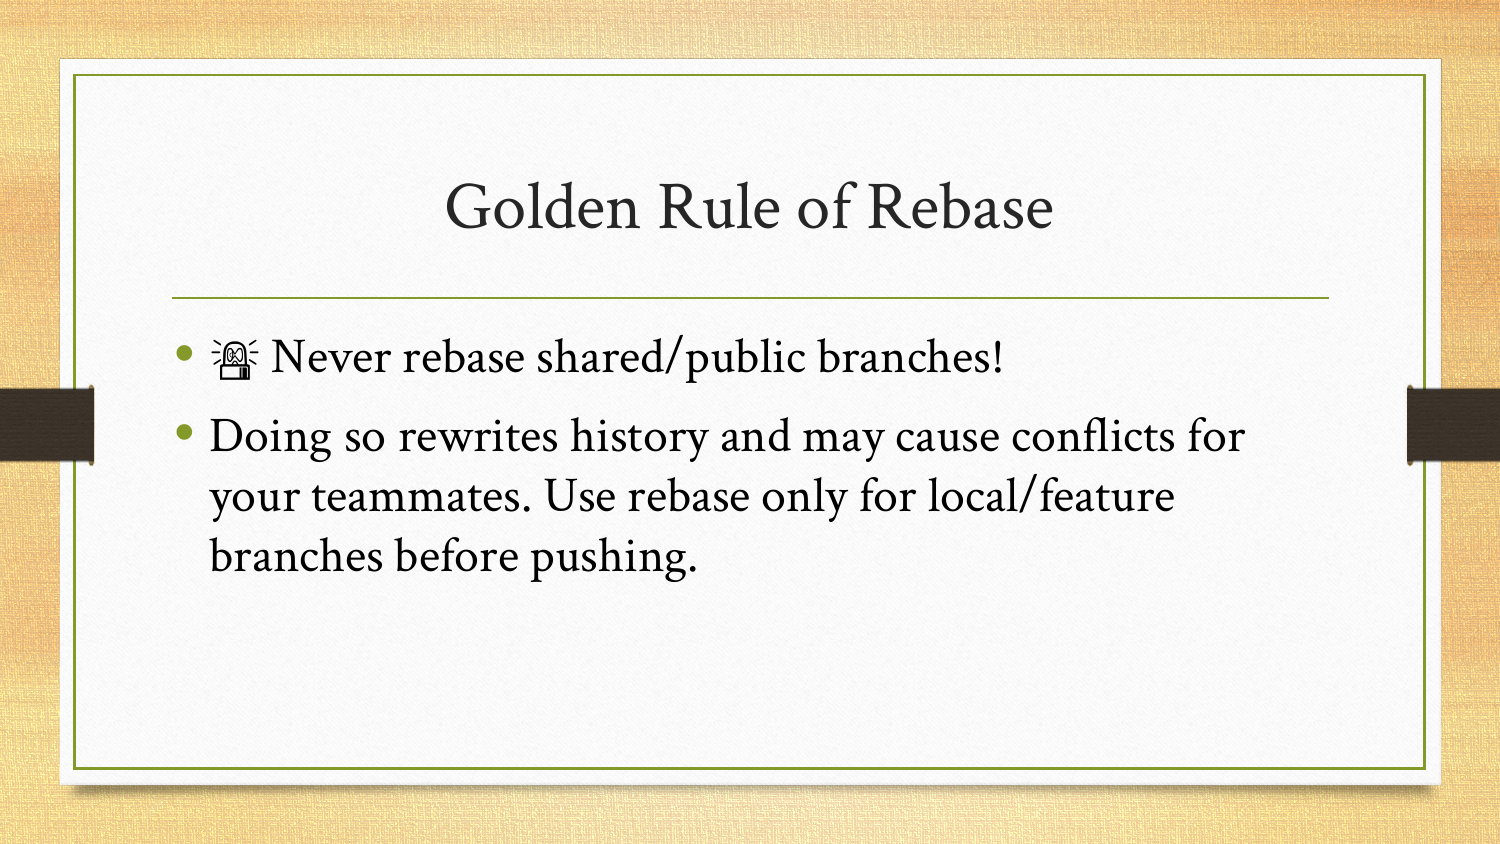

# Golden Rule of Rebase
🚨 Never rebase shared/public branches!
Doing so rewrites history and may cause conflicts for your teammates. Use rebase only for local/feature branches before pushing.